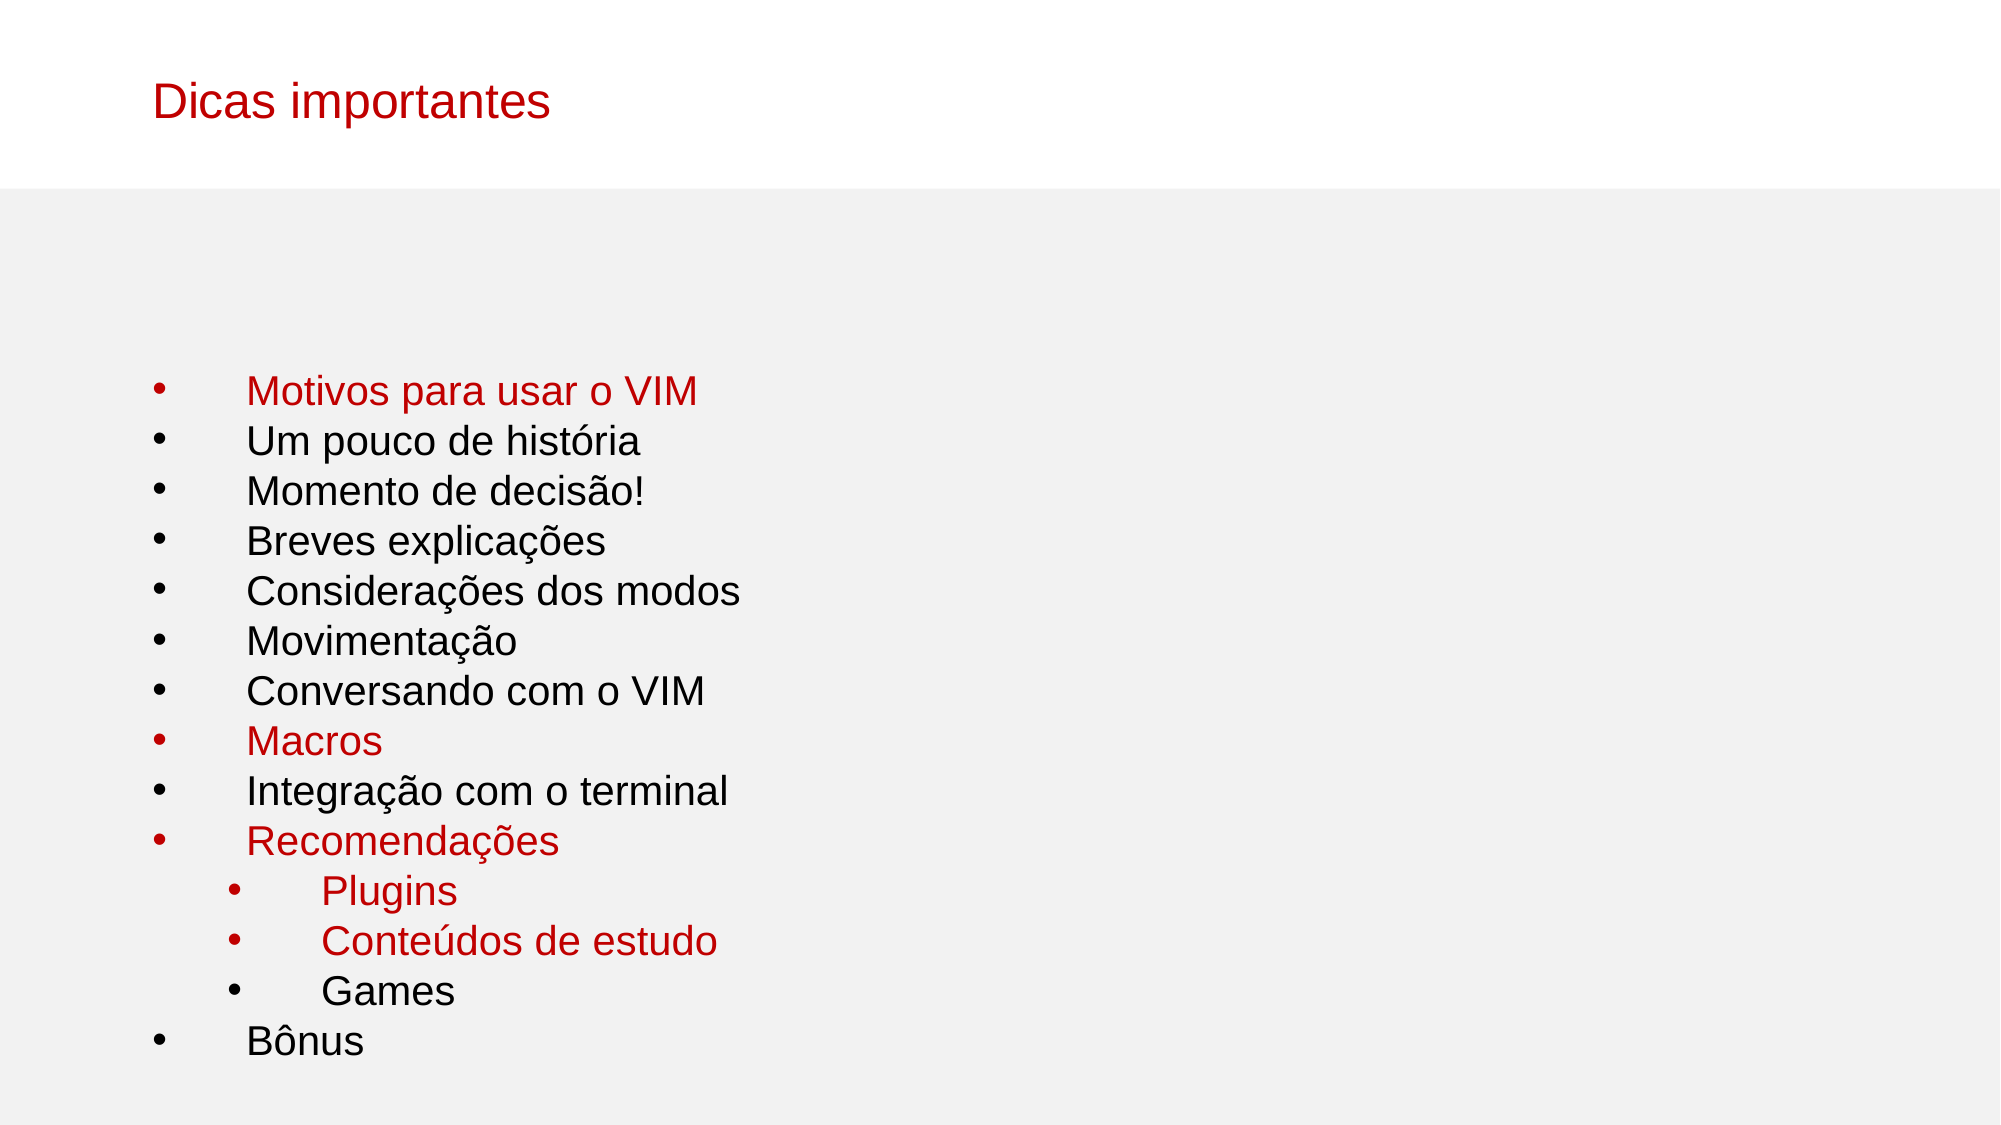

Dicas importantes
Motivos para usar o VIM
Um pouco de história
Momento de decisão!
Breves explicações
Considerações dos modos
Movimentação
Conversando com o VIM
Macros
Integração com o terminal
Recomendações
Plugins
Conteúdos de estudo
Games
Bônus